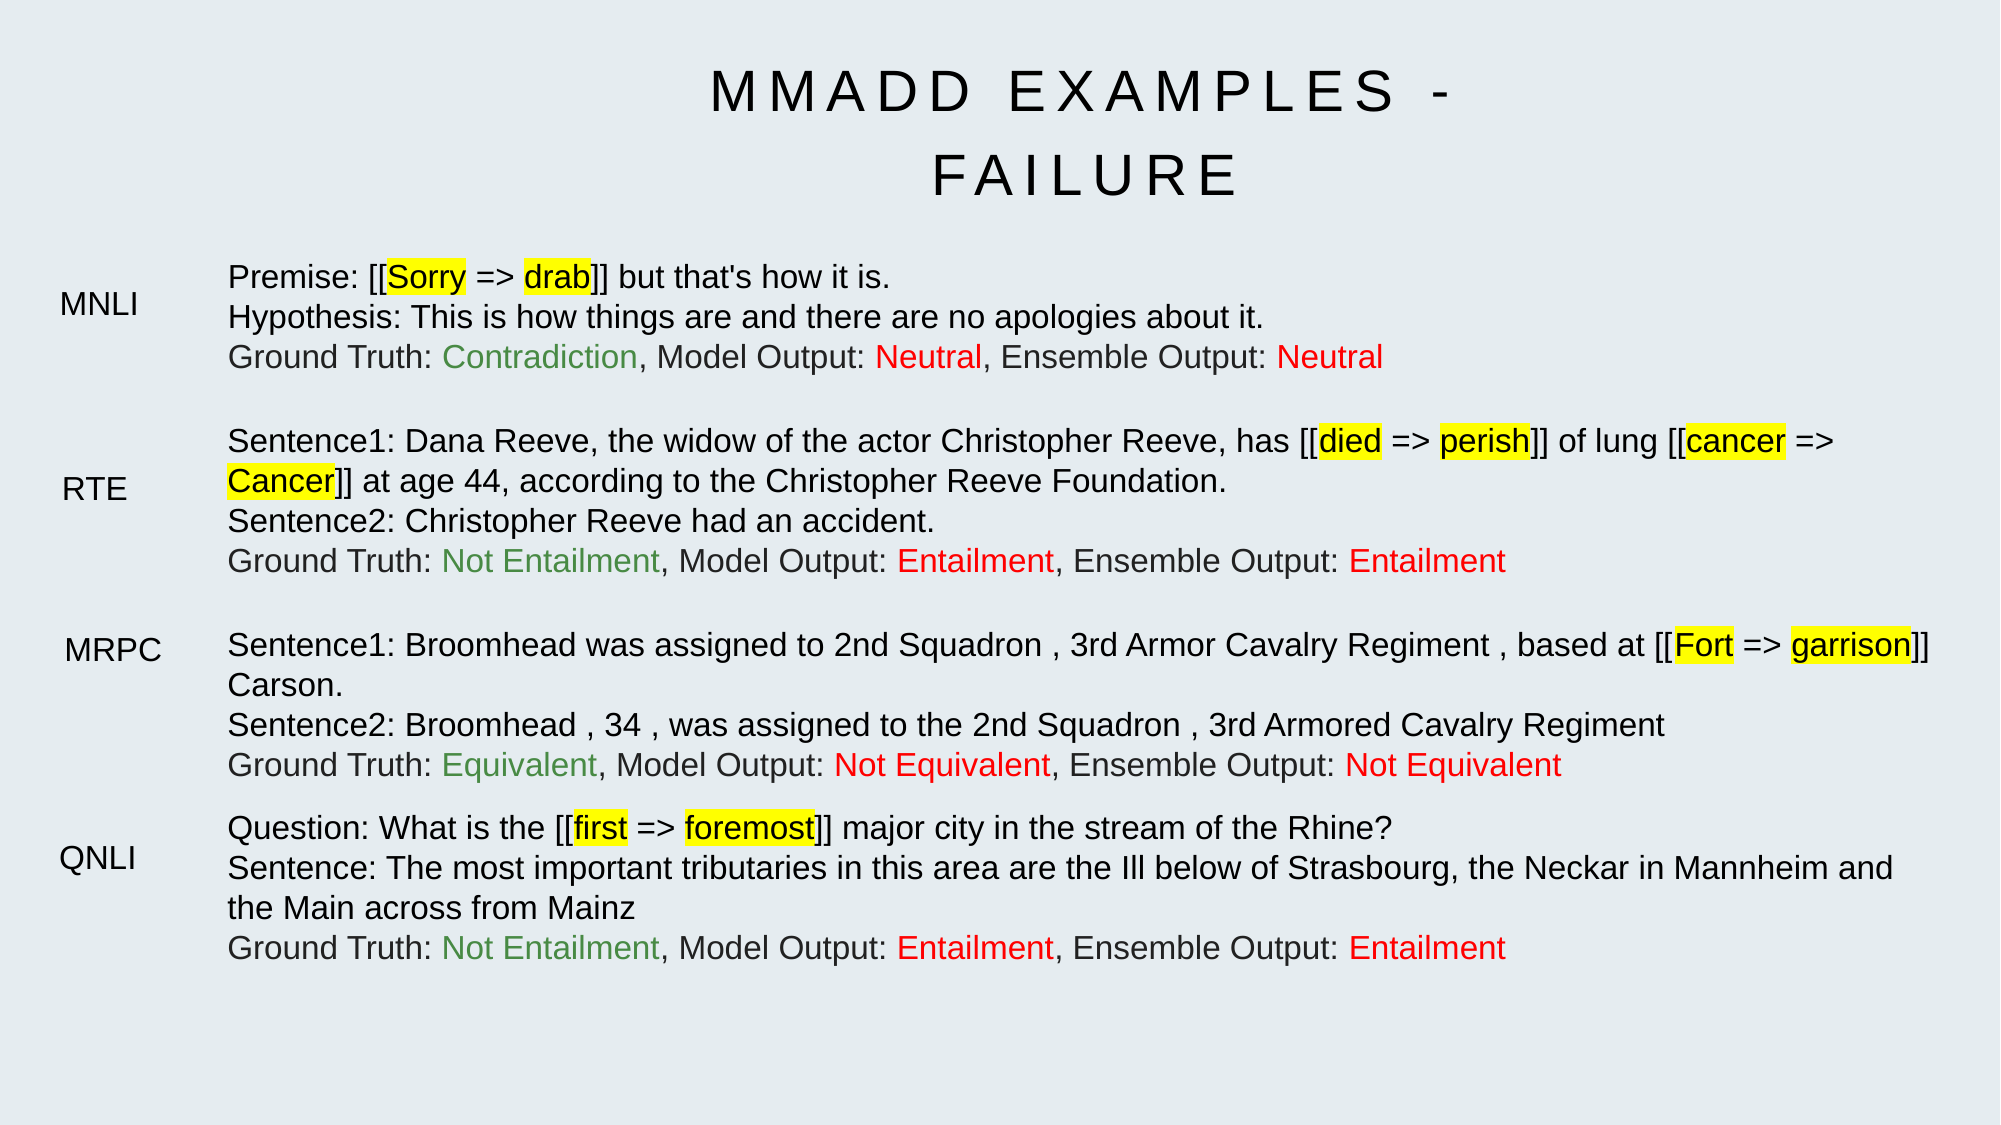

# MMADD examples - failure
Premise: [[Sorry => drab]] but that's how it is.
Hypothesis: This is how things are and there are no apologies about it.
Ground Truth: Contradiction, Model Output: Neutral, Ensemble Output: Neutral
MNLI
Sentence1: Dana Reeve, the widow of the actor Christopher Reeve, has [[died => perish]] of lung [[cancer => Cancer]] at age 44, according to the Christopher Reeve Foundation.
Sentence2: Christopher Reeve had an accident.
Ground Truth: Not Entailment, Model Output: Entailment, Ensemble Output: Entailment
RTE

Sentence1: Broomhead was assigned to 2nd Squadron , 3rd Armor Cavalry Regiment , based at [[Fort => garrison]] Carson.
Sentence2: Broomhead , 34 , was assigned to the 2nd Squadron , 3rd Armored Cavalry Regiment
Ground Truth: Equivalent, Model Output: Not Equivalent, Ensemble Output: Not Equivalent
MRPC
Question: What is the [[first => foremost]] major city in the stream of the Rhine?
Sentence: The most important tributaries in this area are the Ill below of Strasbourg, the Neckar in Mannheim and the Main across from Mainz
Ground Truth: Not Entailment, Model Output: Entailment, Ensemble Output: Entailment
QNLI